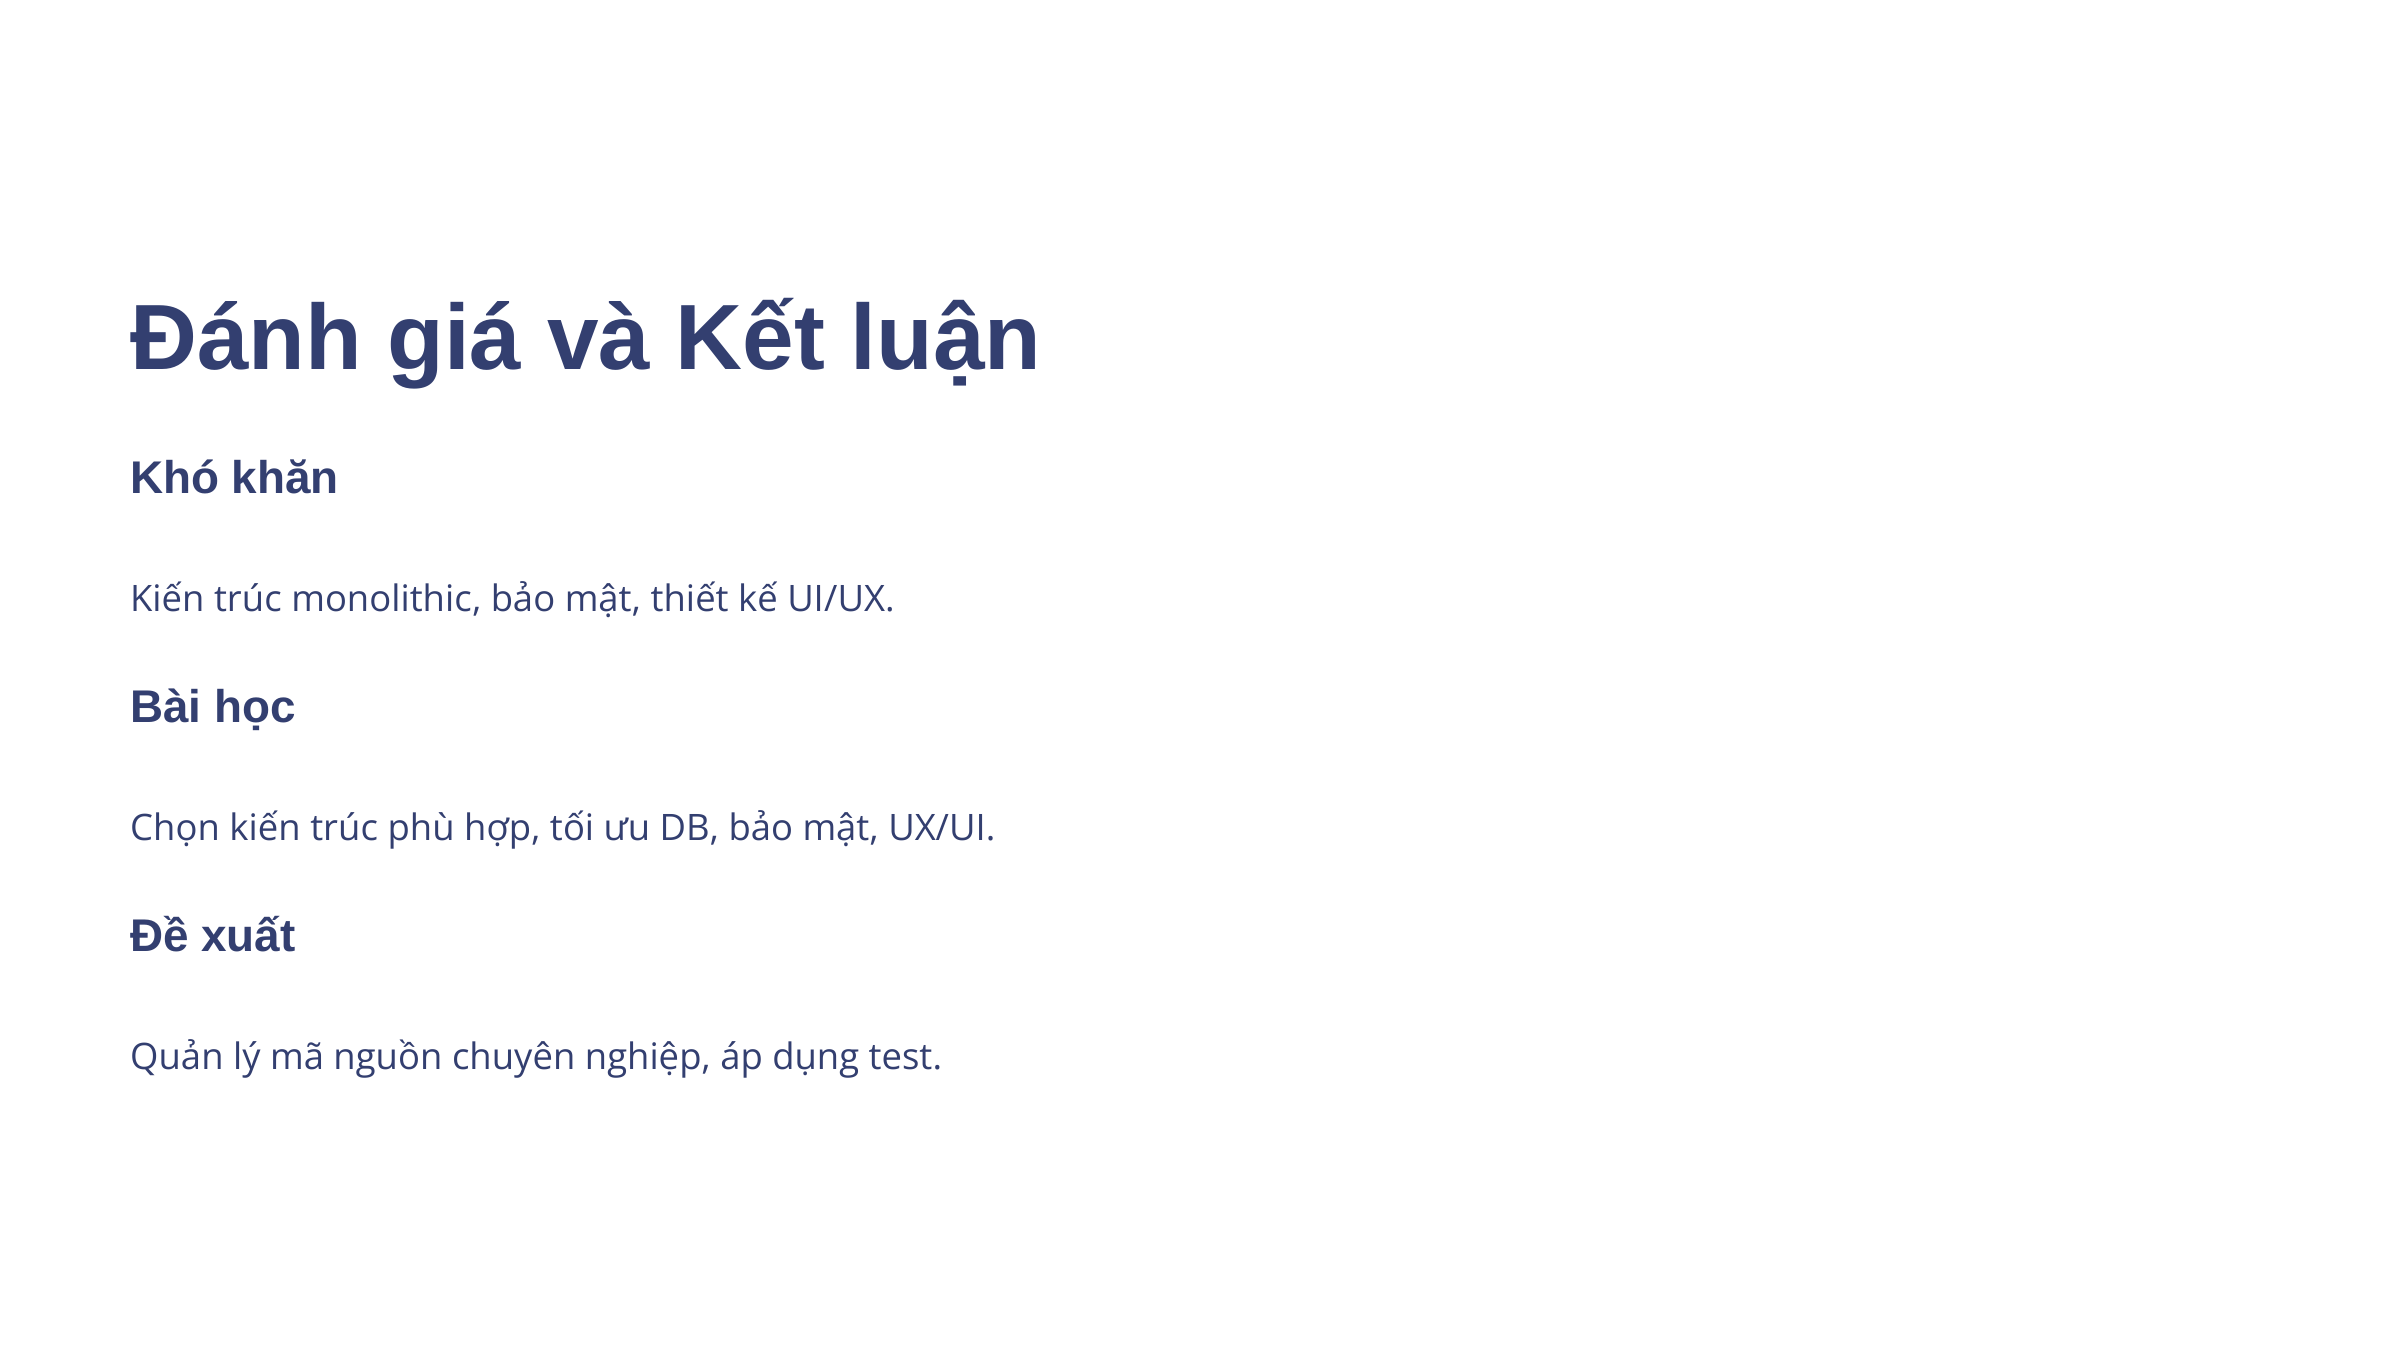

Đánh giá và Kết luận
Khó khăn
Kiến trúc monolithic, bảo mật, thiết kế UI/UX.
Bài học
Chọn kiến trúc phù hợp, tối ưu DB, bảo mật, UX/UI.
Đề xuất
Quản lý mã nguồn chuyên nghiệp, áp dụng test.